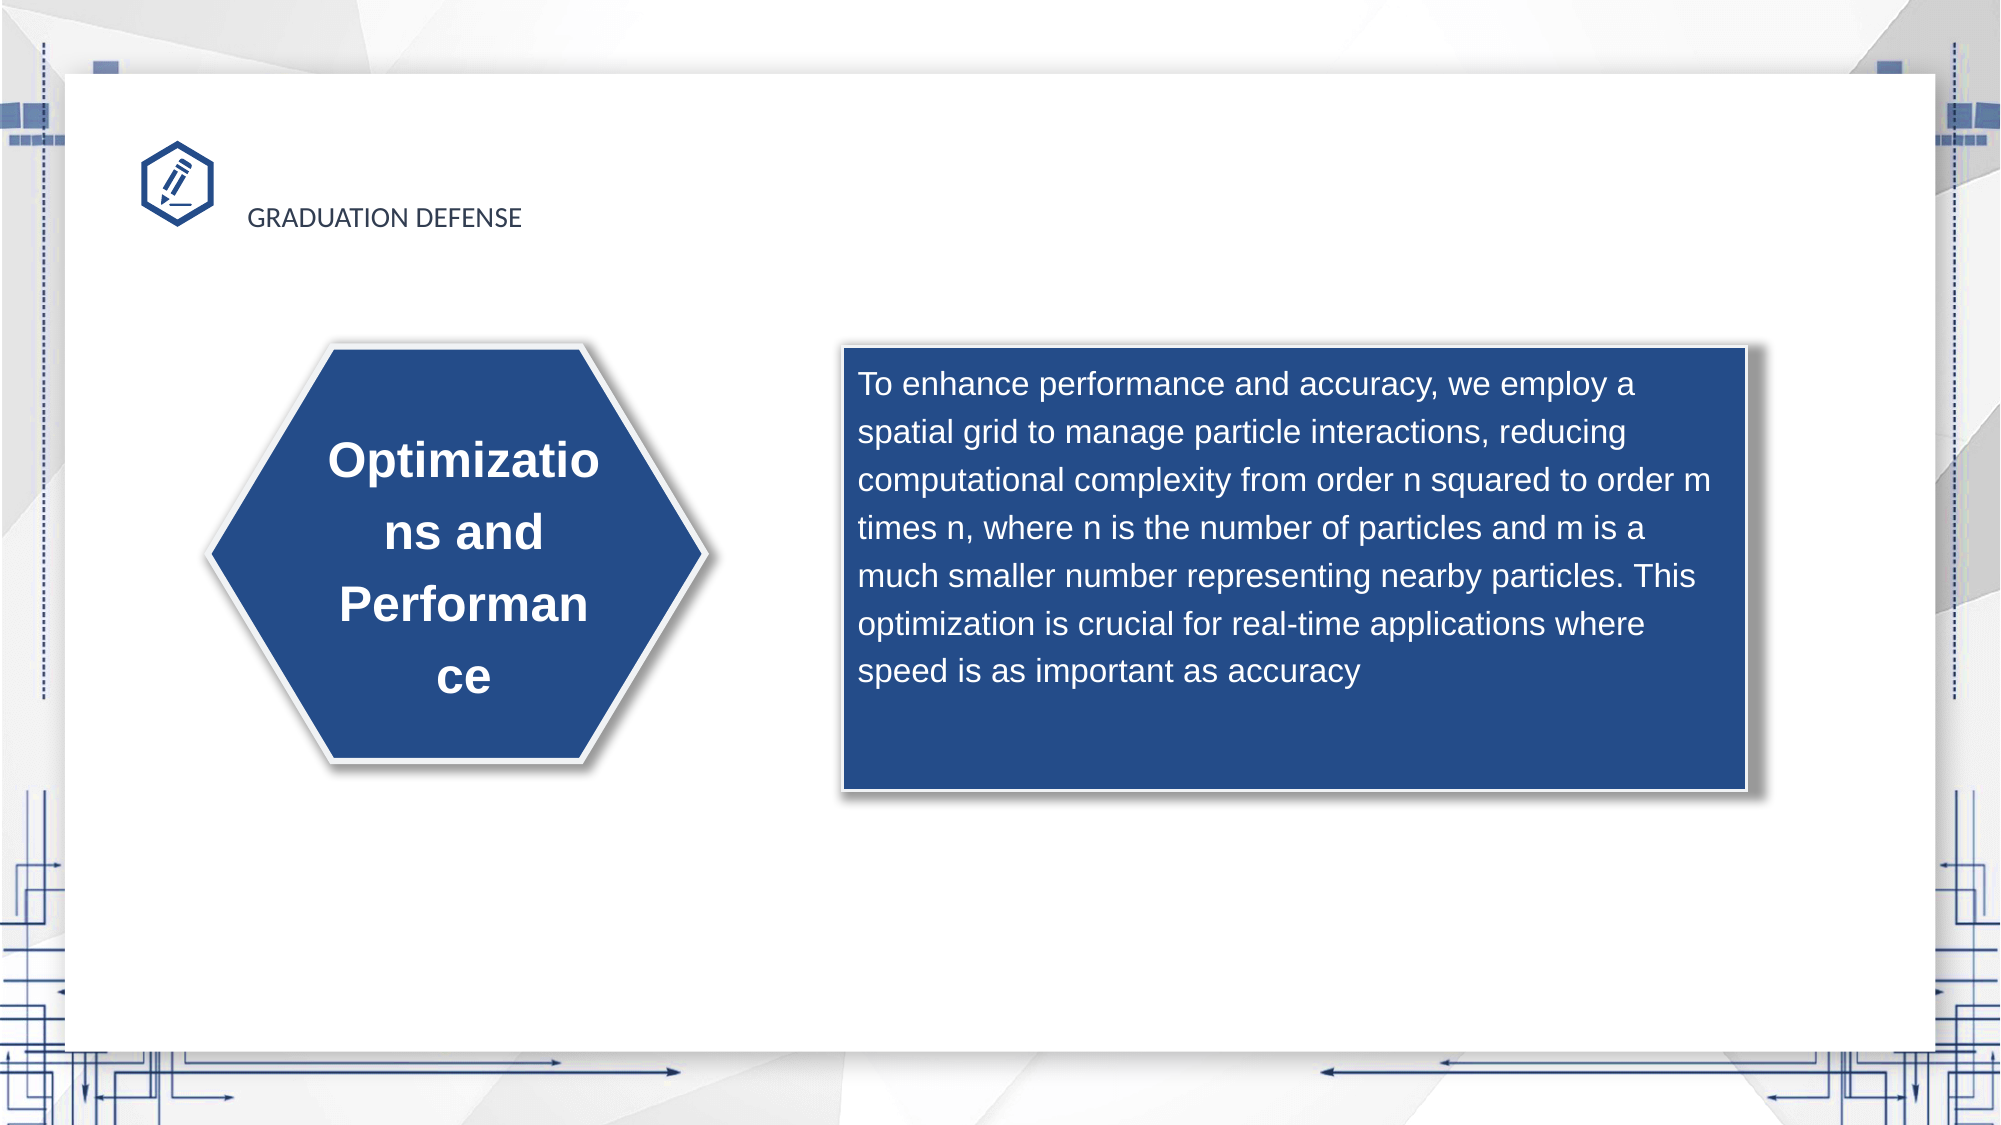

To enhance performance and accuracy, we employ a spatial grid to manage particle interactions, reducing computational complexity from order n squared to order m times n, where n is the number of particles and m is a much smaller number representing nearby particles. This optimization is crucial for real-time applications where speed is as important as accuracy
Optimizations and Performance